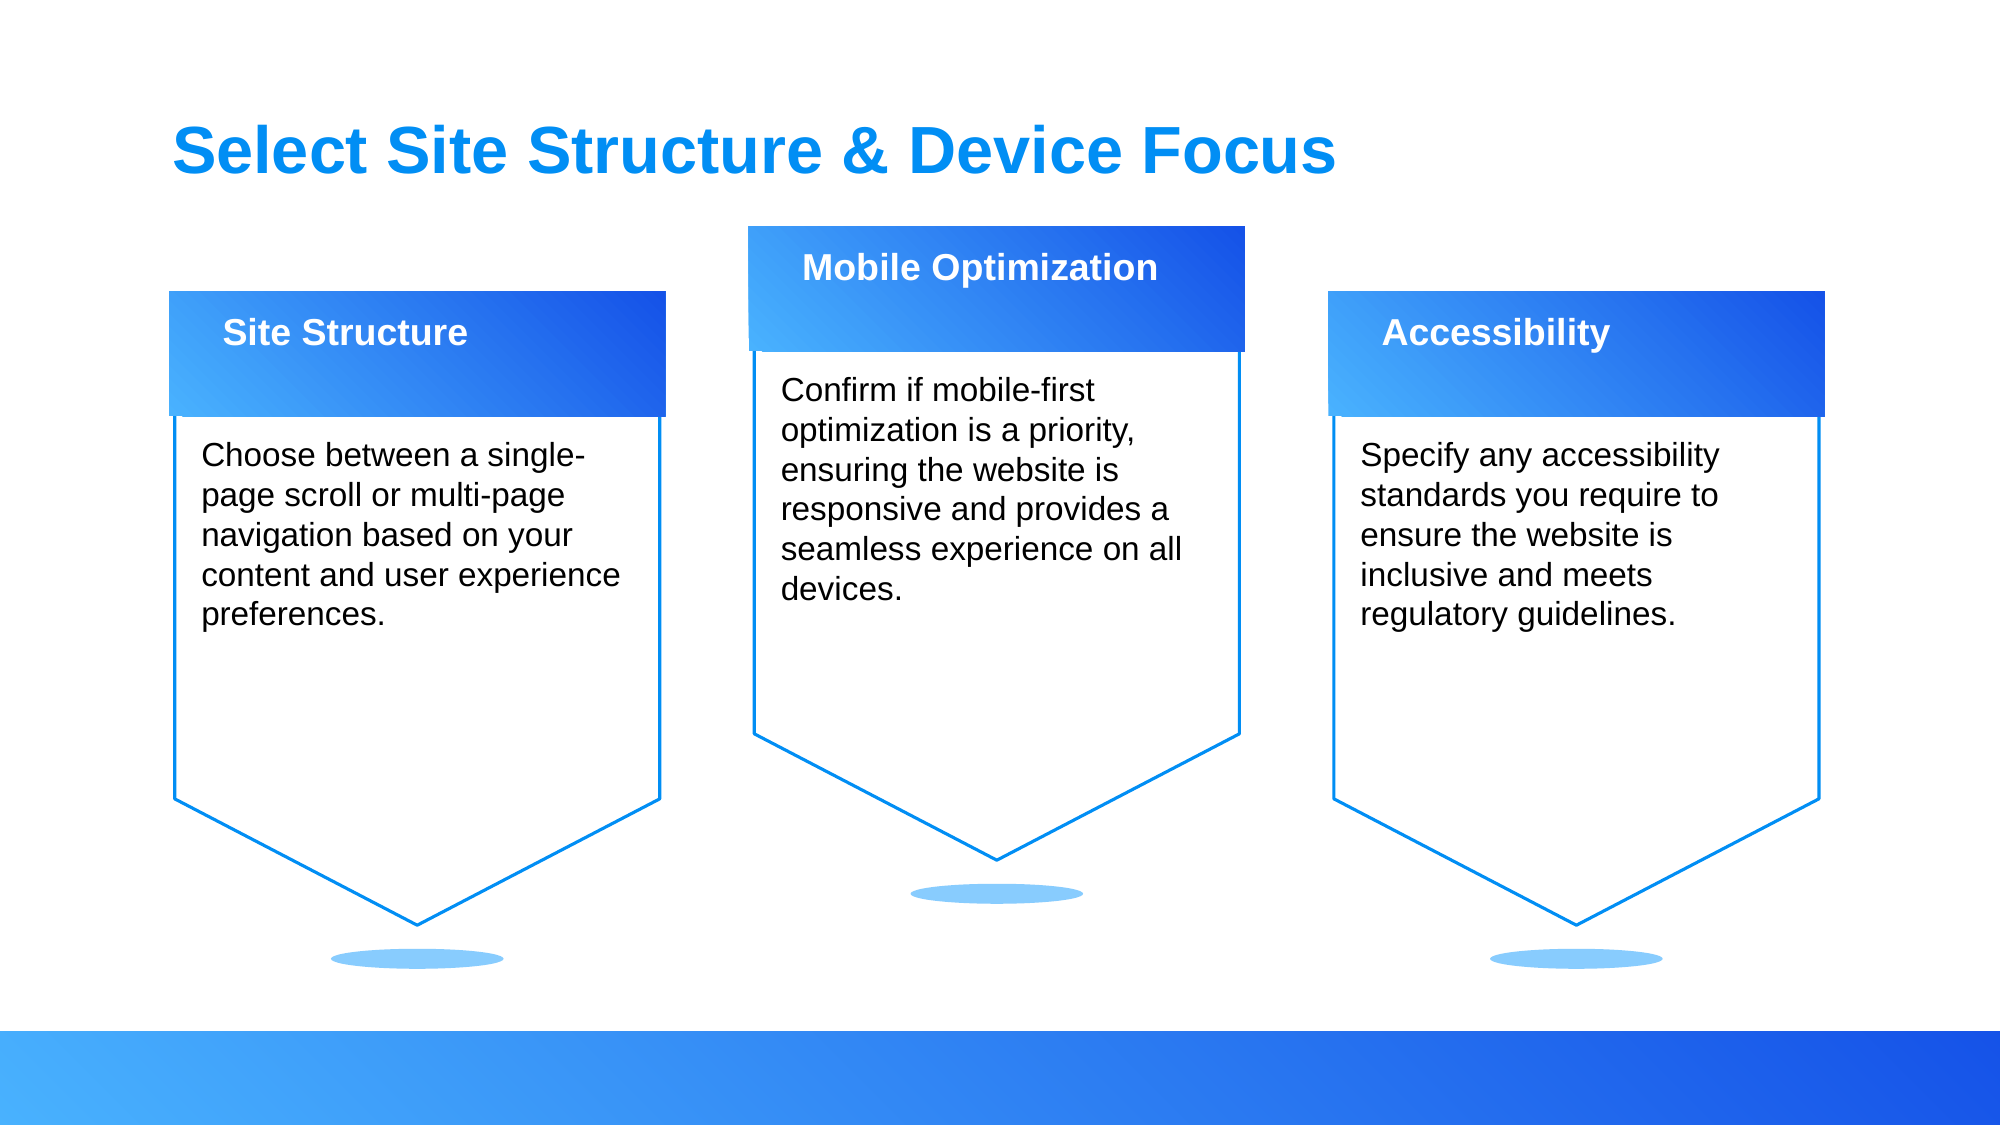

Select Site Structure & Device Focus

Mobile Optimization

Site Structure
Accessibility

Confirm if mobile-first optimization is a priority, ensuring the website is responsive and provides a seamless experience on all devices.

Choose between a single-page scroll or multi-page navigation based on your content and user experience preferences.
Specify any accessibility standards you require to ensure the website is inclusive and meets regulatory guidelines.